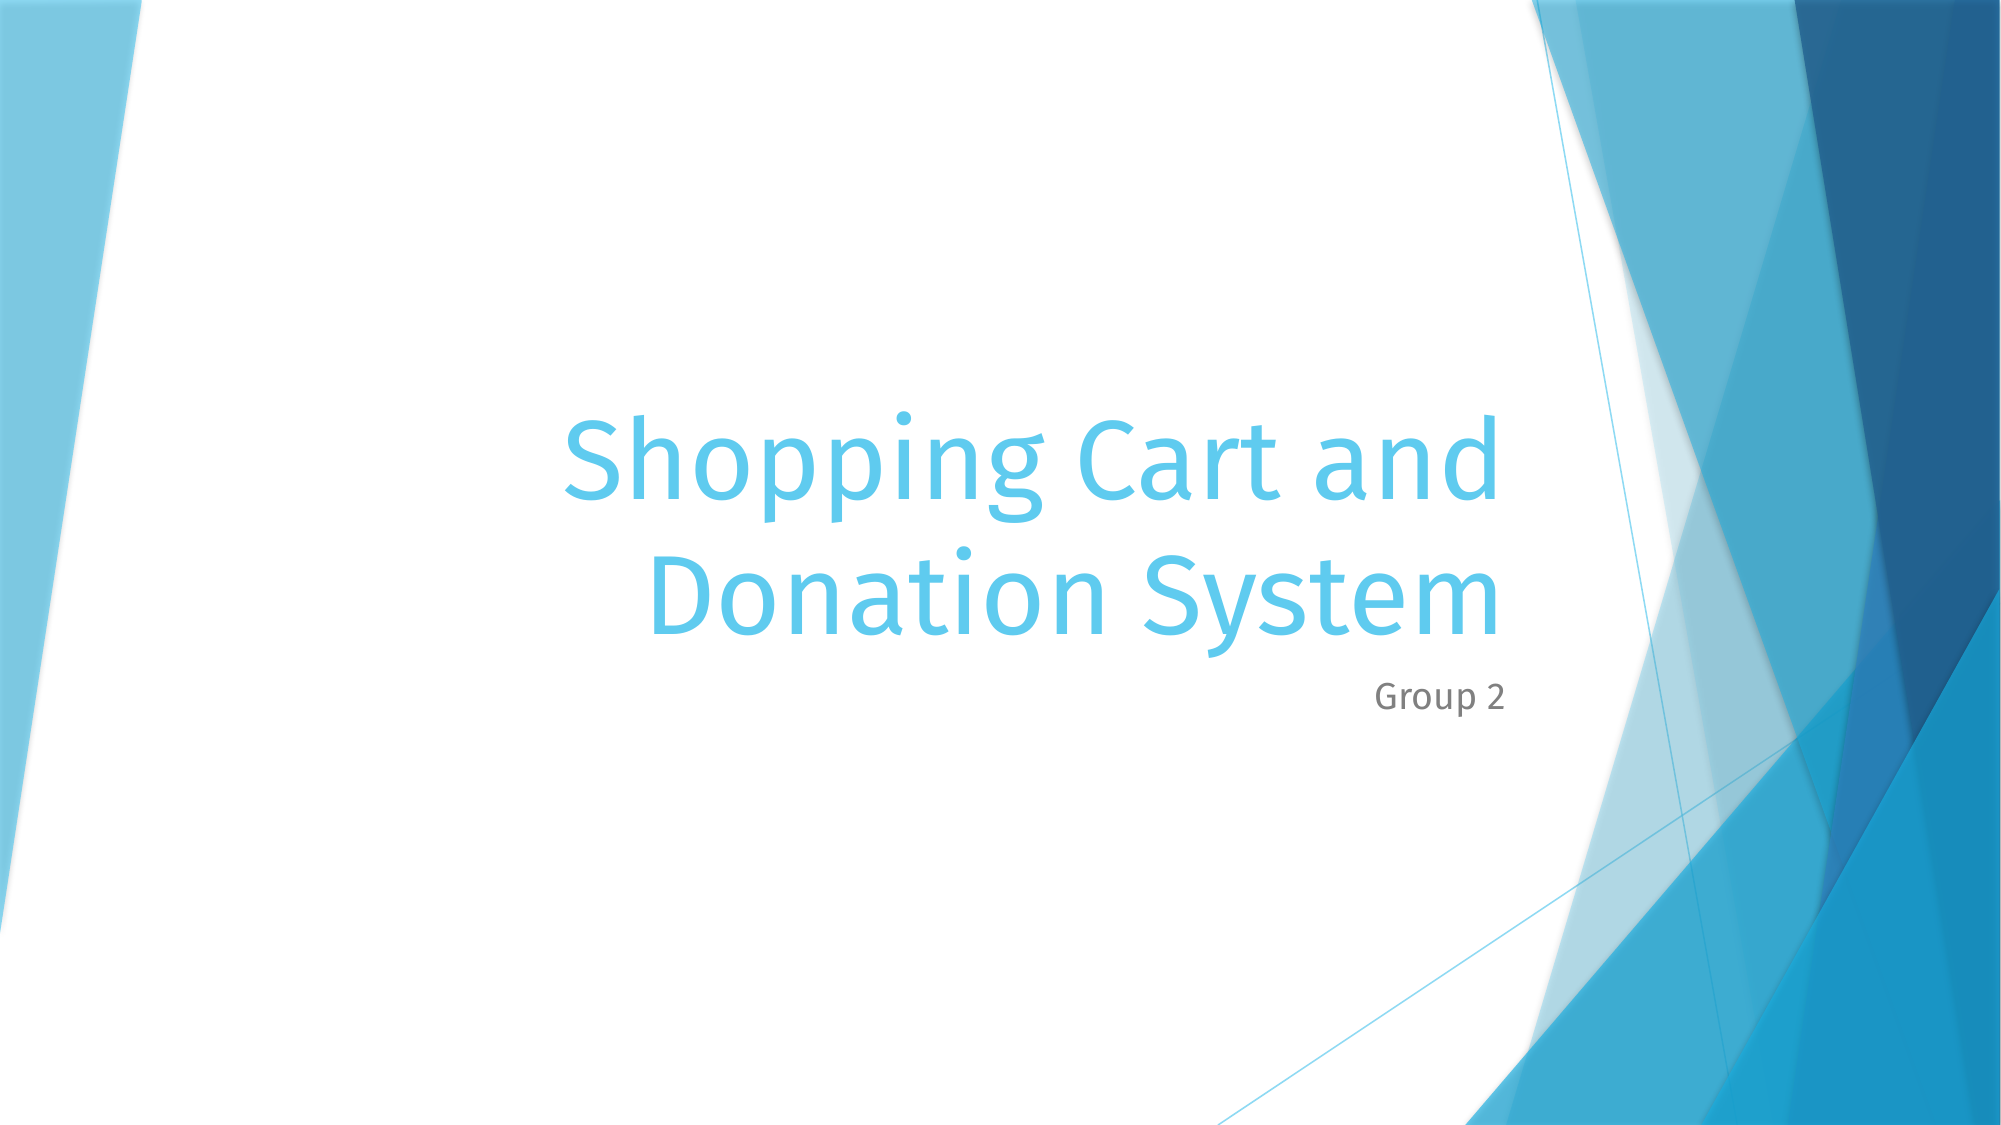

# Shopping Cart and Donation System
Group 2